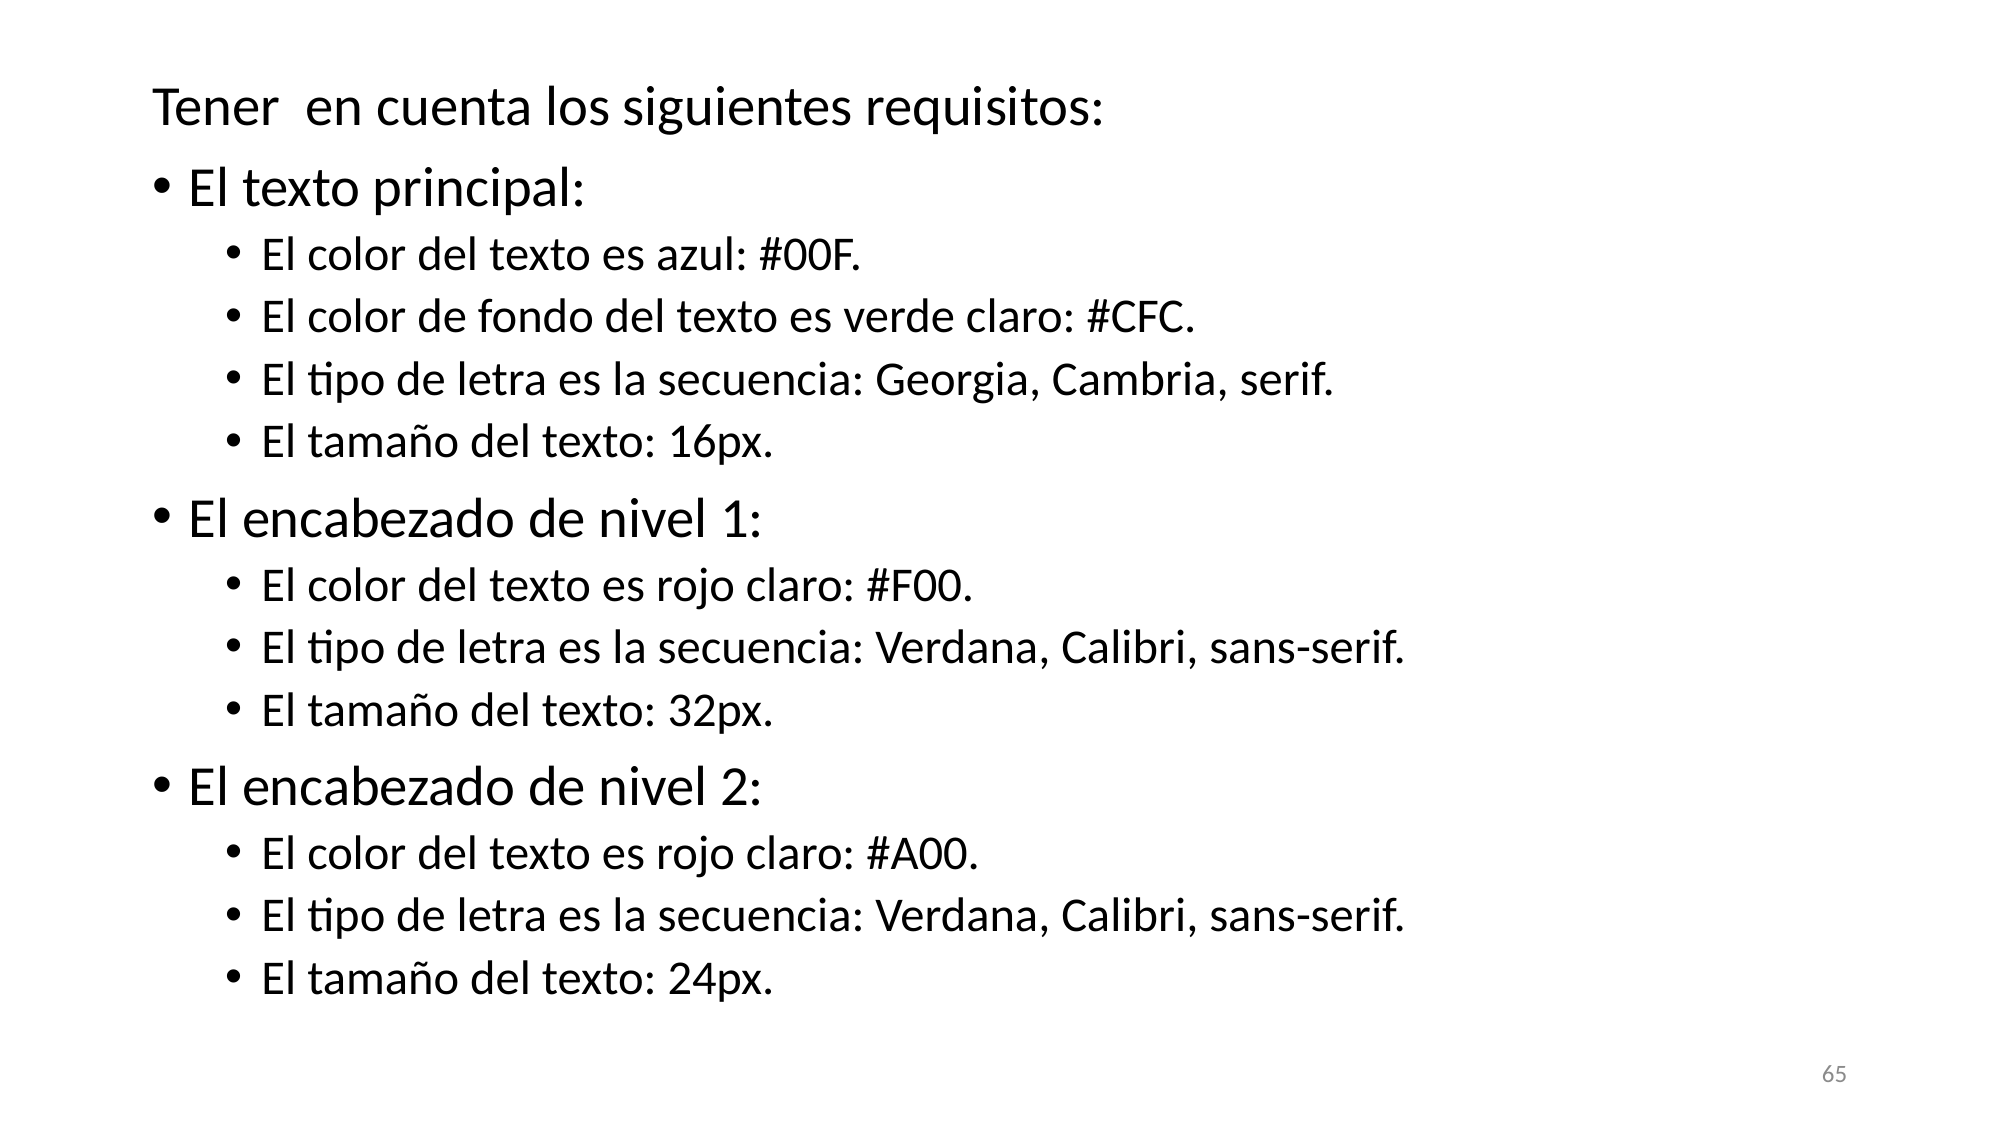

Tener  en cuenta los siguientes requisitos:
El texto principal:
El color del texto es azul: #00F.
El color de fondo del texto es verde claro: #CFC.
El tipo de letra es la secuencia: Georgia, Cambria, serif.
El tamaño del texto: 16px.
El encabezado de nivel 1:
El color del texto es rojo claro: #F00.
El tipo de letra es la secuencia: Verdana, Calibri, sans-serif.
El tamaño del texto: 32px.
El encabezado de nivel 2:
El color del texto es rojo claro: #A00.
El tipo de letra es la secuencia: Verdana, Calibri, sans-serif.
El tamaño del texto: 24px.

65